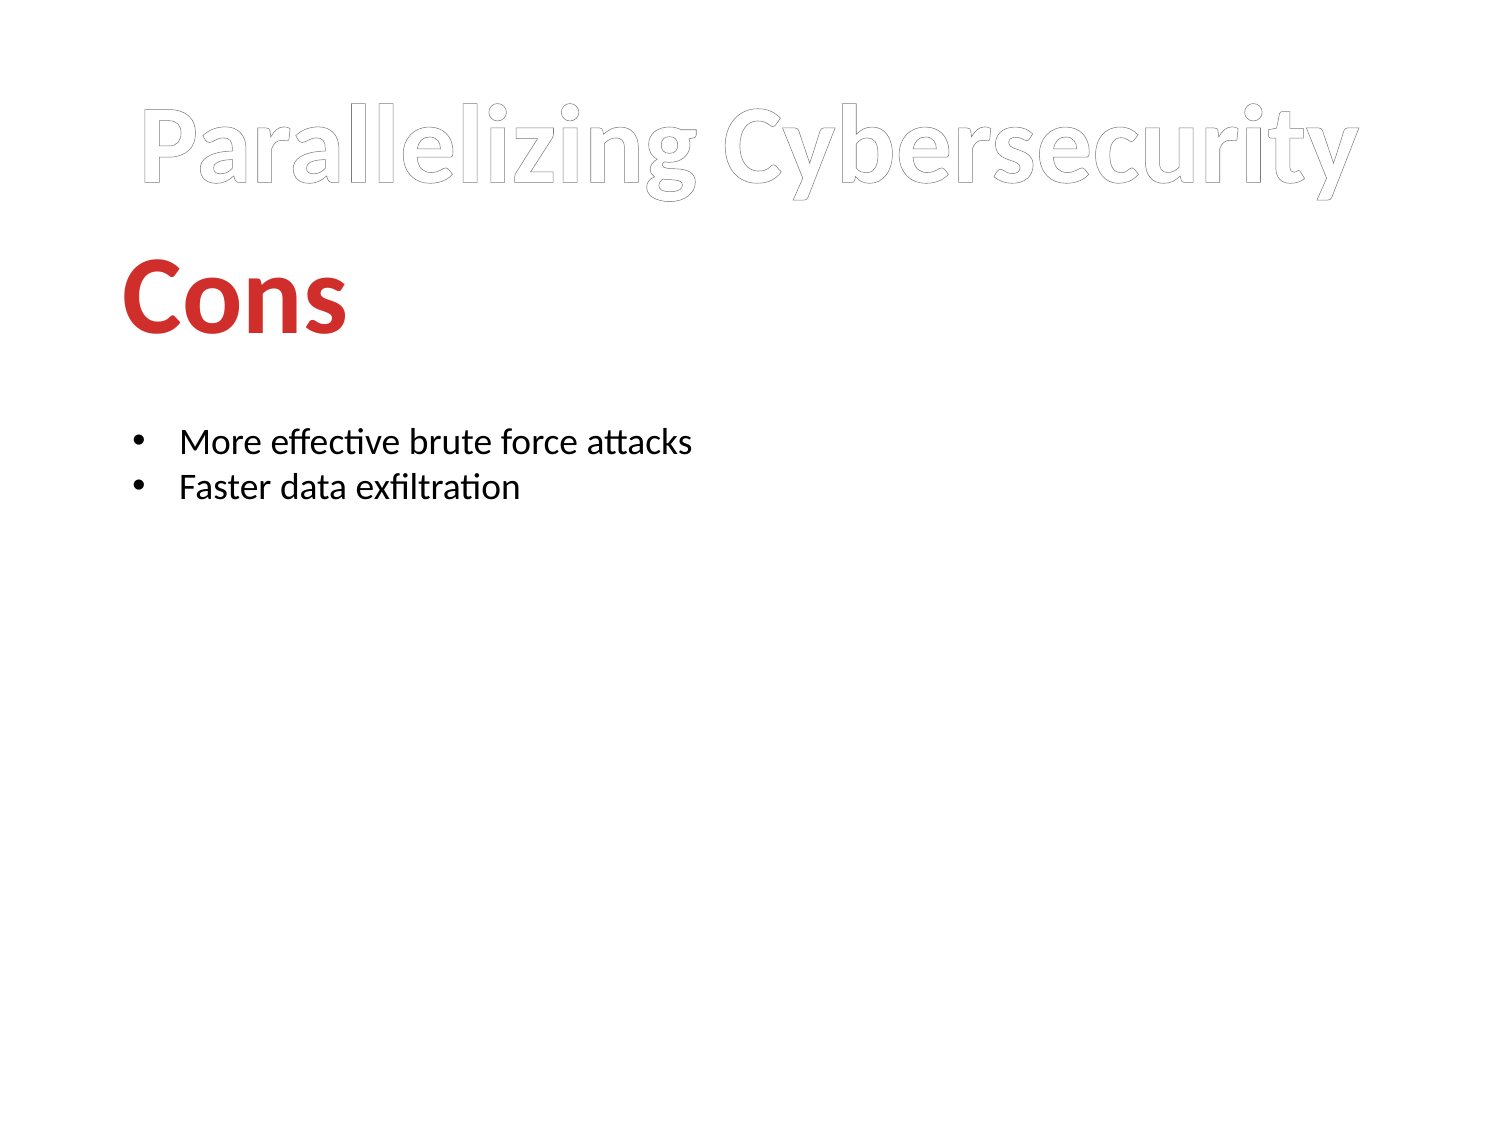

Parallelizing Cybersecurity
Cons
More effective brute force attacks
Faster data exfiltration